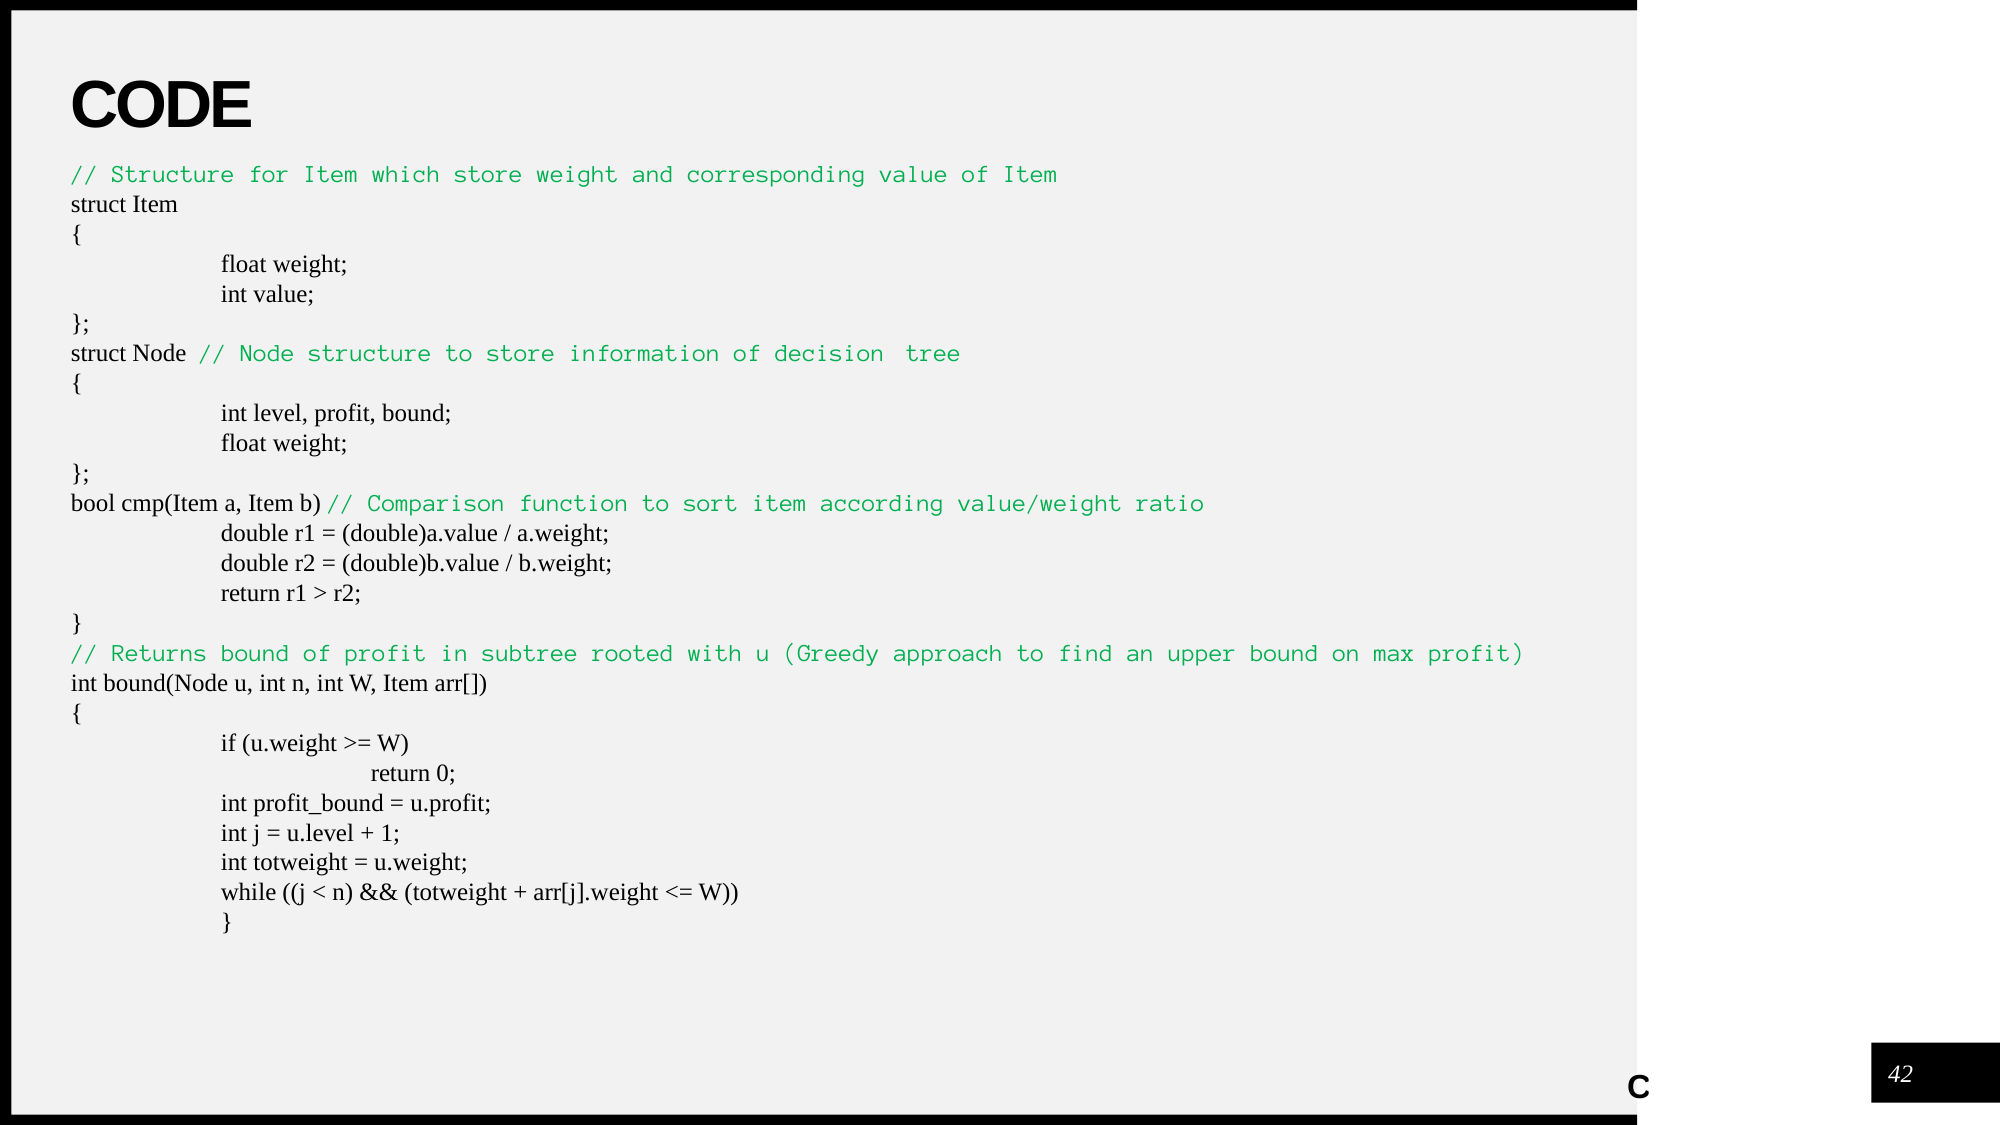

# CODE
// Structure for Item which store weight and corresponding value of Item
struct Item
{
	float weight;
	int value;
};
struct Node  // Node structure to store information of decision  tree
{
	int level, profit, bound;
	float weight;
};
bool cmp(Item a, Item b) // Comparison function to sort item according value/weight ratio
	double r1 = (double)a.value / a.weight;
	double r2 = (double)b.value / b.weight;
	return r1 > r2;
}
// Returns bound of profit in subtree rooted with u (Greedy approach to find an upper bound on max profit)
int bound(Node u, int n, int W, Item arr[])
{
	if (u.weight >= W)
		return 0;
	int profit_bound = u.profit;
	int j = u.level + 1;
	int totweight = u.weight;
	while ((j < n) && (totweight + arr[j].weight <= W))
	}

42